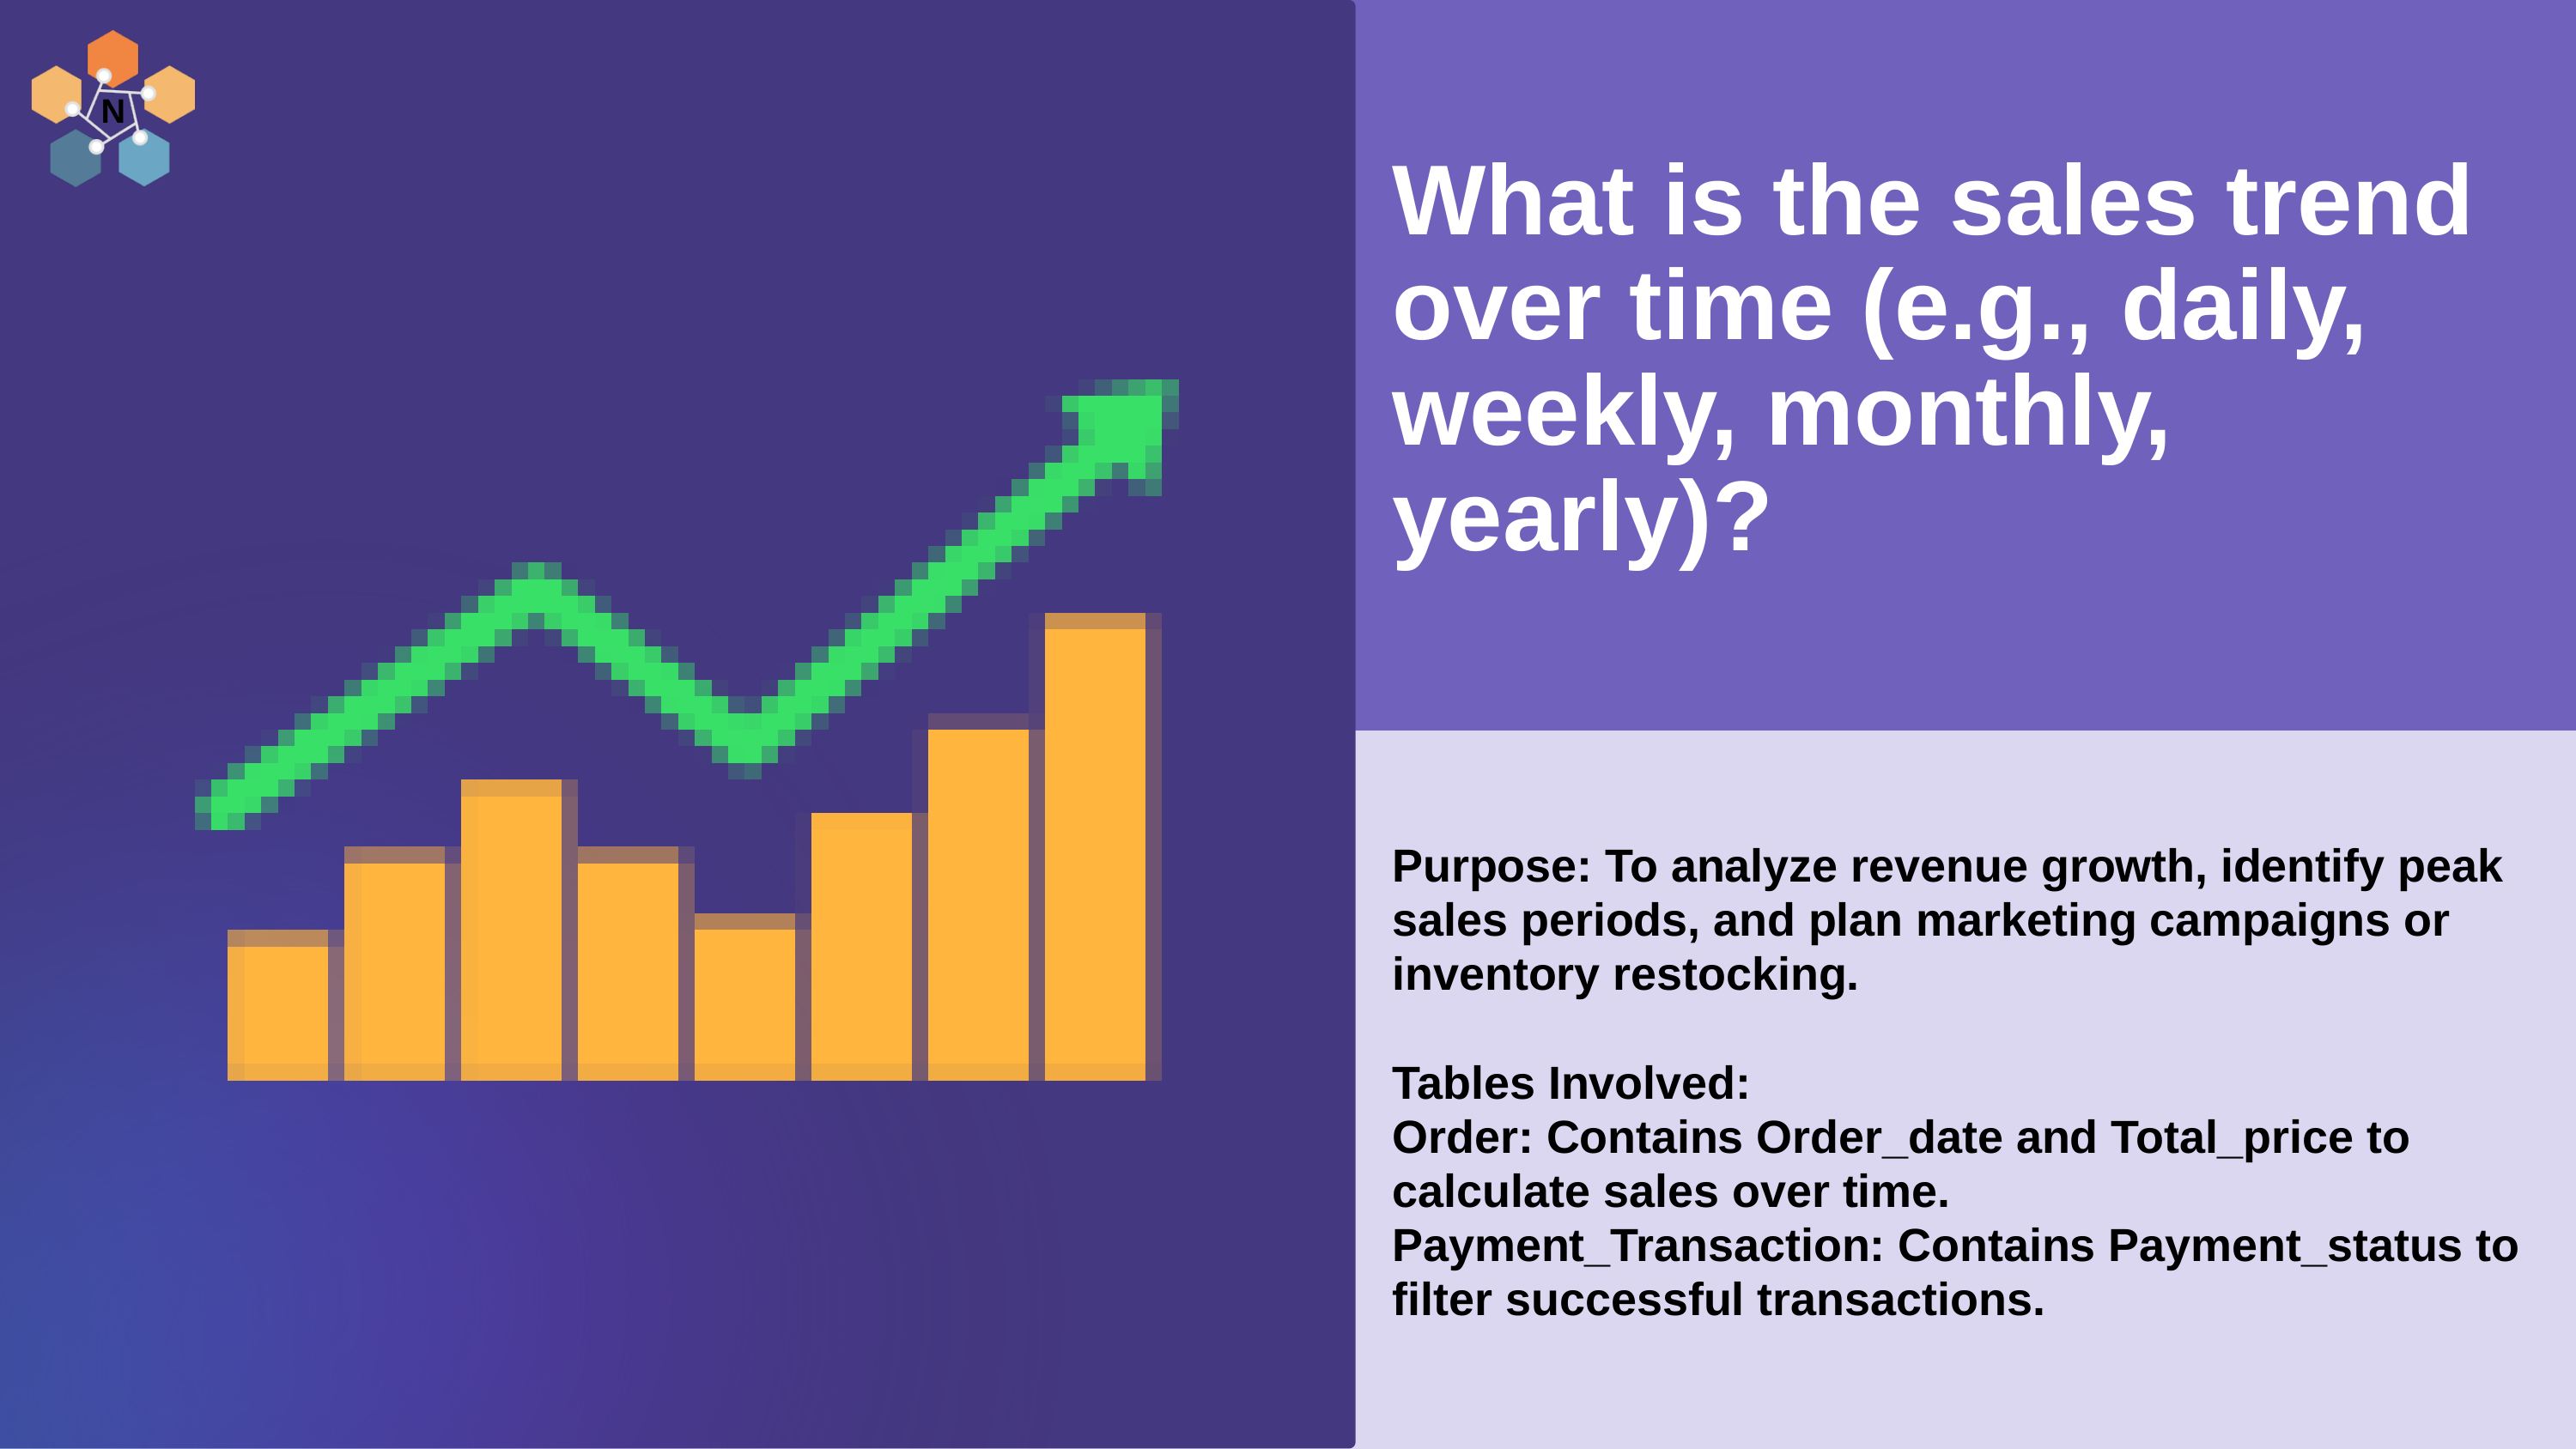

N
What is the sales trend over time (e.g., daily, weekly, monthly, yearly)?

Purpose: To analyze revenue growth, identify peak sales periods, and plan marketing campaigns or inventory restocking.

Tables Involved:
Order: Contains Order_date and Total_price to calculate sales over time.
Payment_Transaction: Contains Payment_status to filter successful transactions.